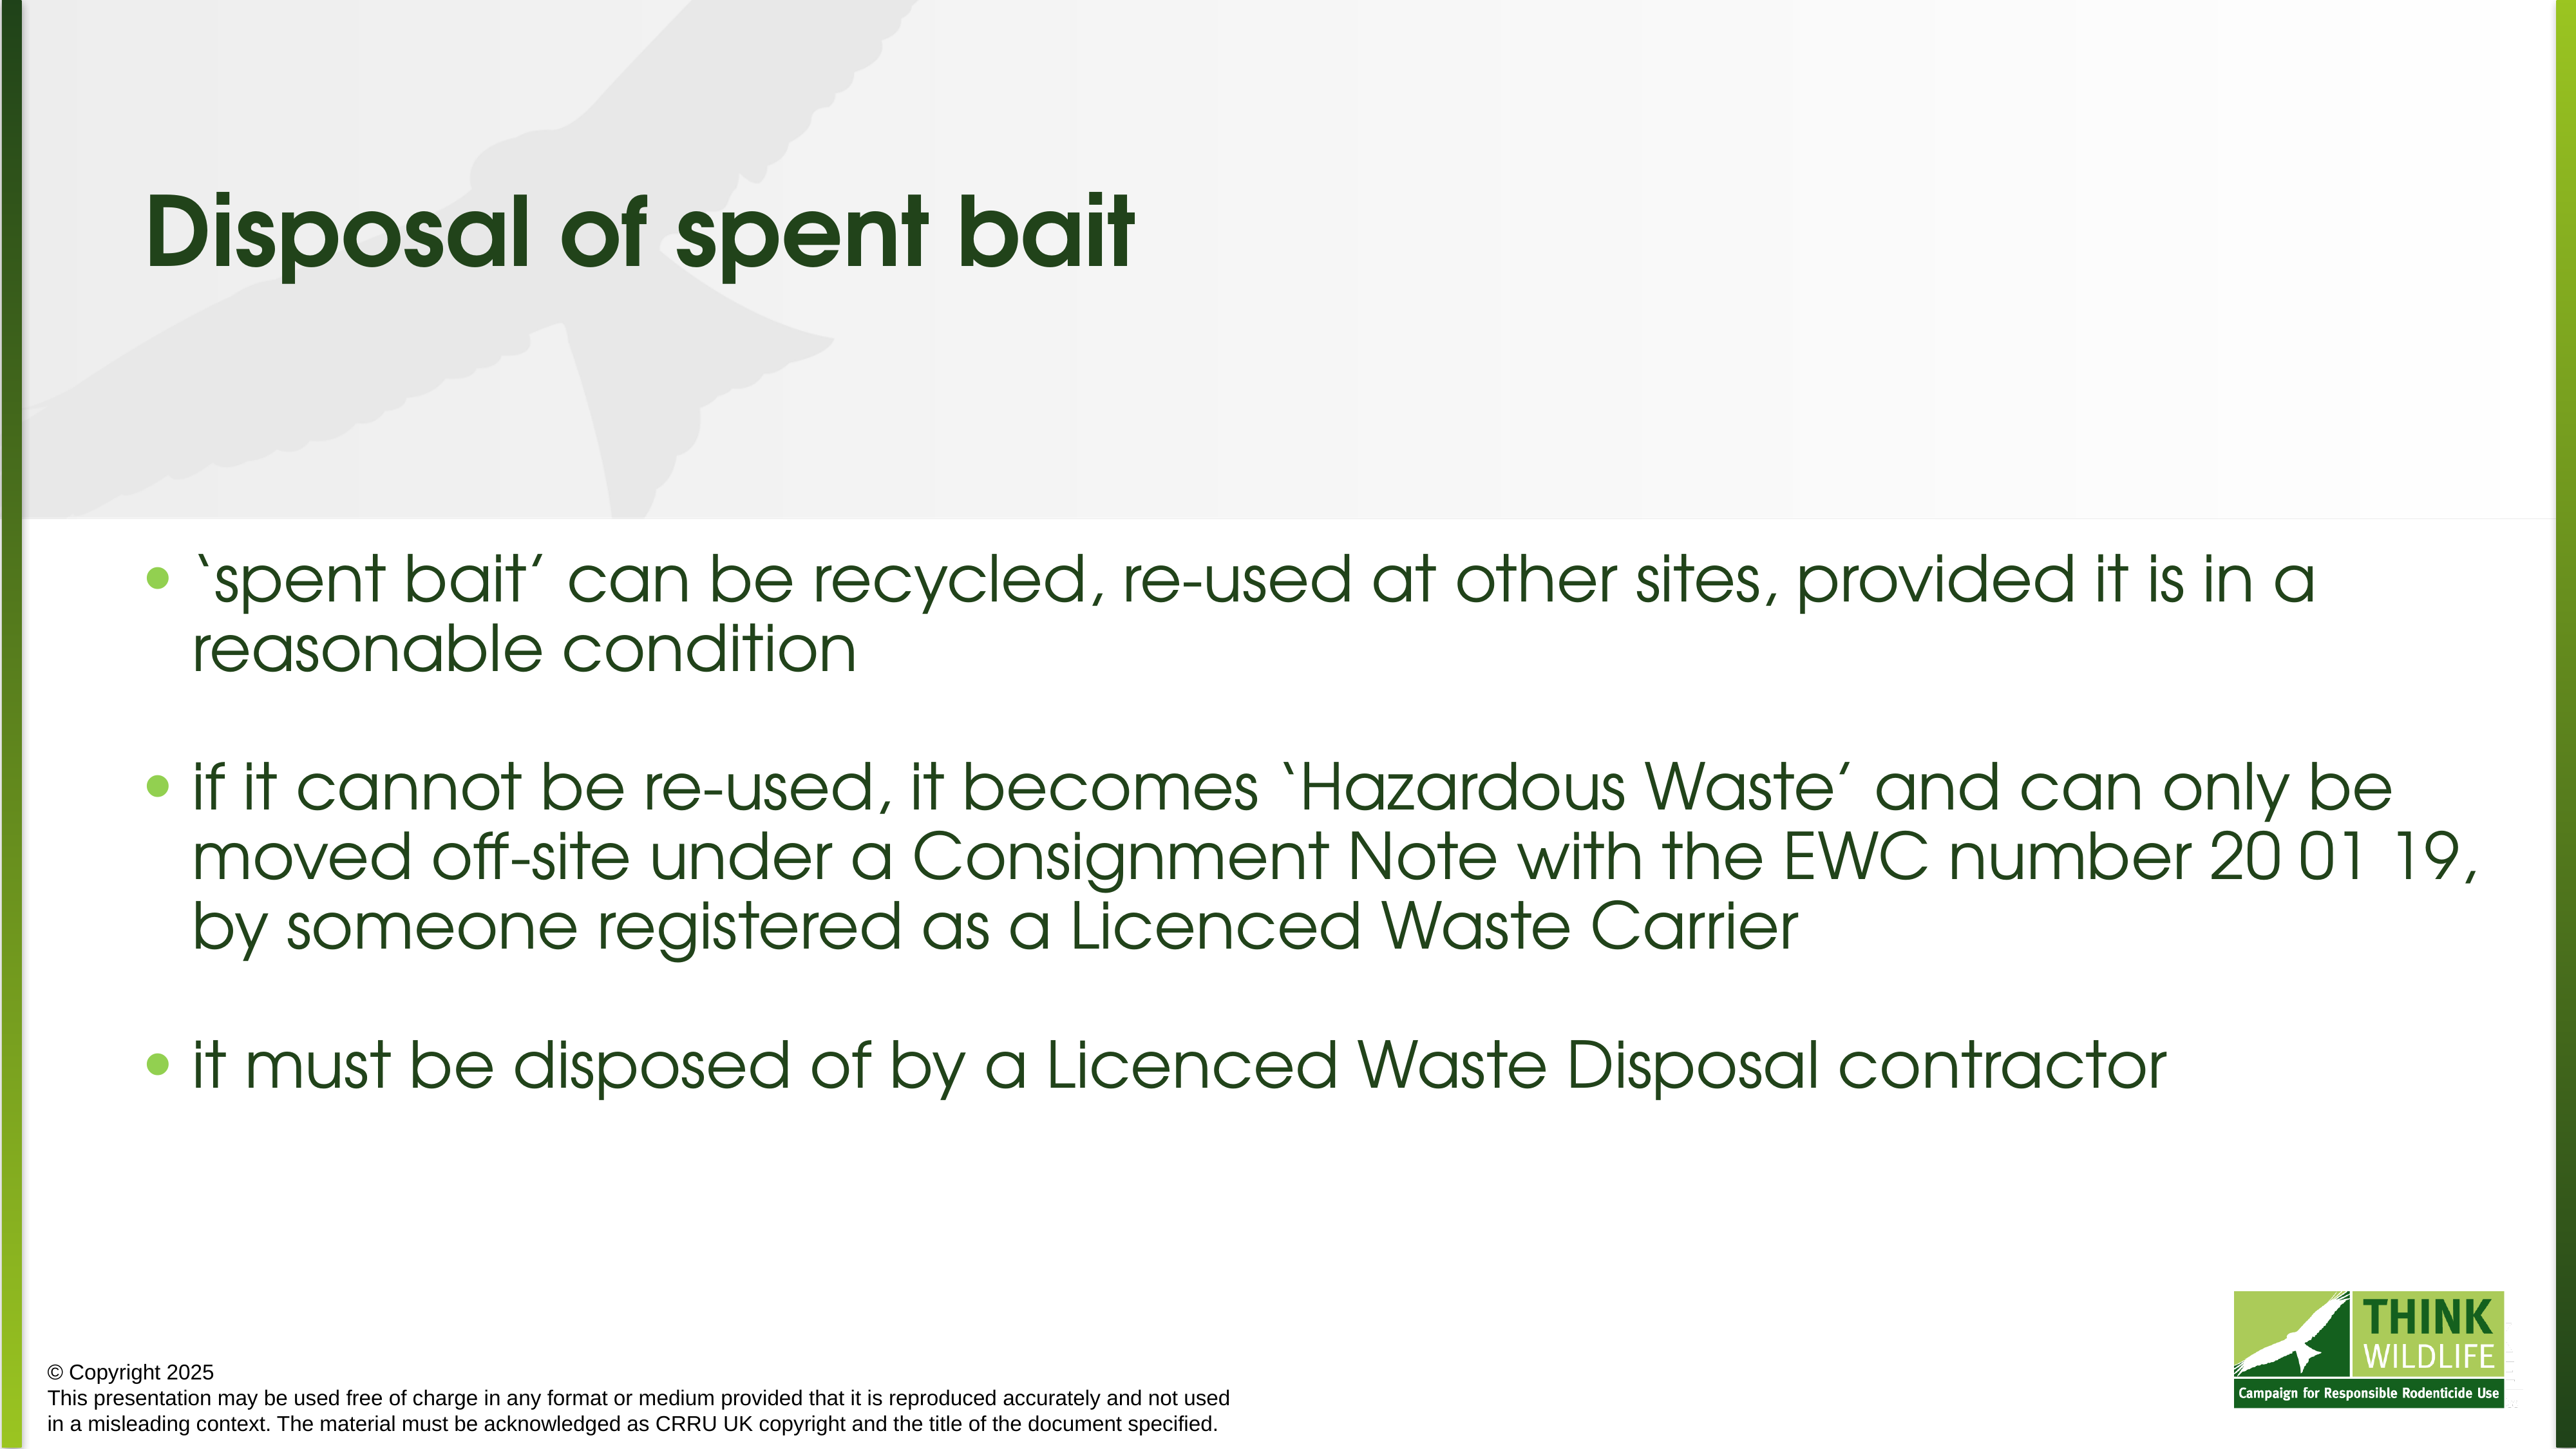

Disposal of spent bait
‘spent bait’ can be recycled, re-used at other sites, provided it is in a reasonable condition

if it cannot be re-used, it becomes ‘Hazardous Waste’ and can only be moved off-site under a Consignment Note with the EWC number 20 01 19, by someone registered as a Licenced Waste Carrier

it must be disposed of by a Licenced Waste Disposal contractor

© Copyright 2025
This presentation may be used free of charge in any format or medium provided that it is reproduced accurately and not used
in a misleading context. The material must be acknowledged as CRRU UK copyright and the title of the document specified.